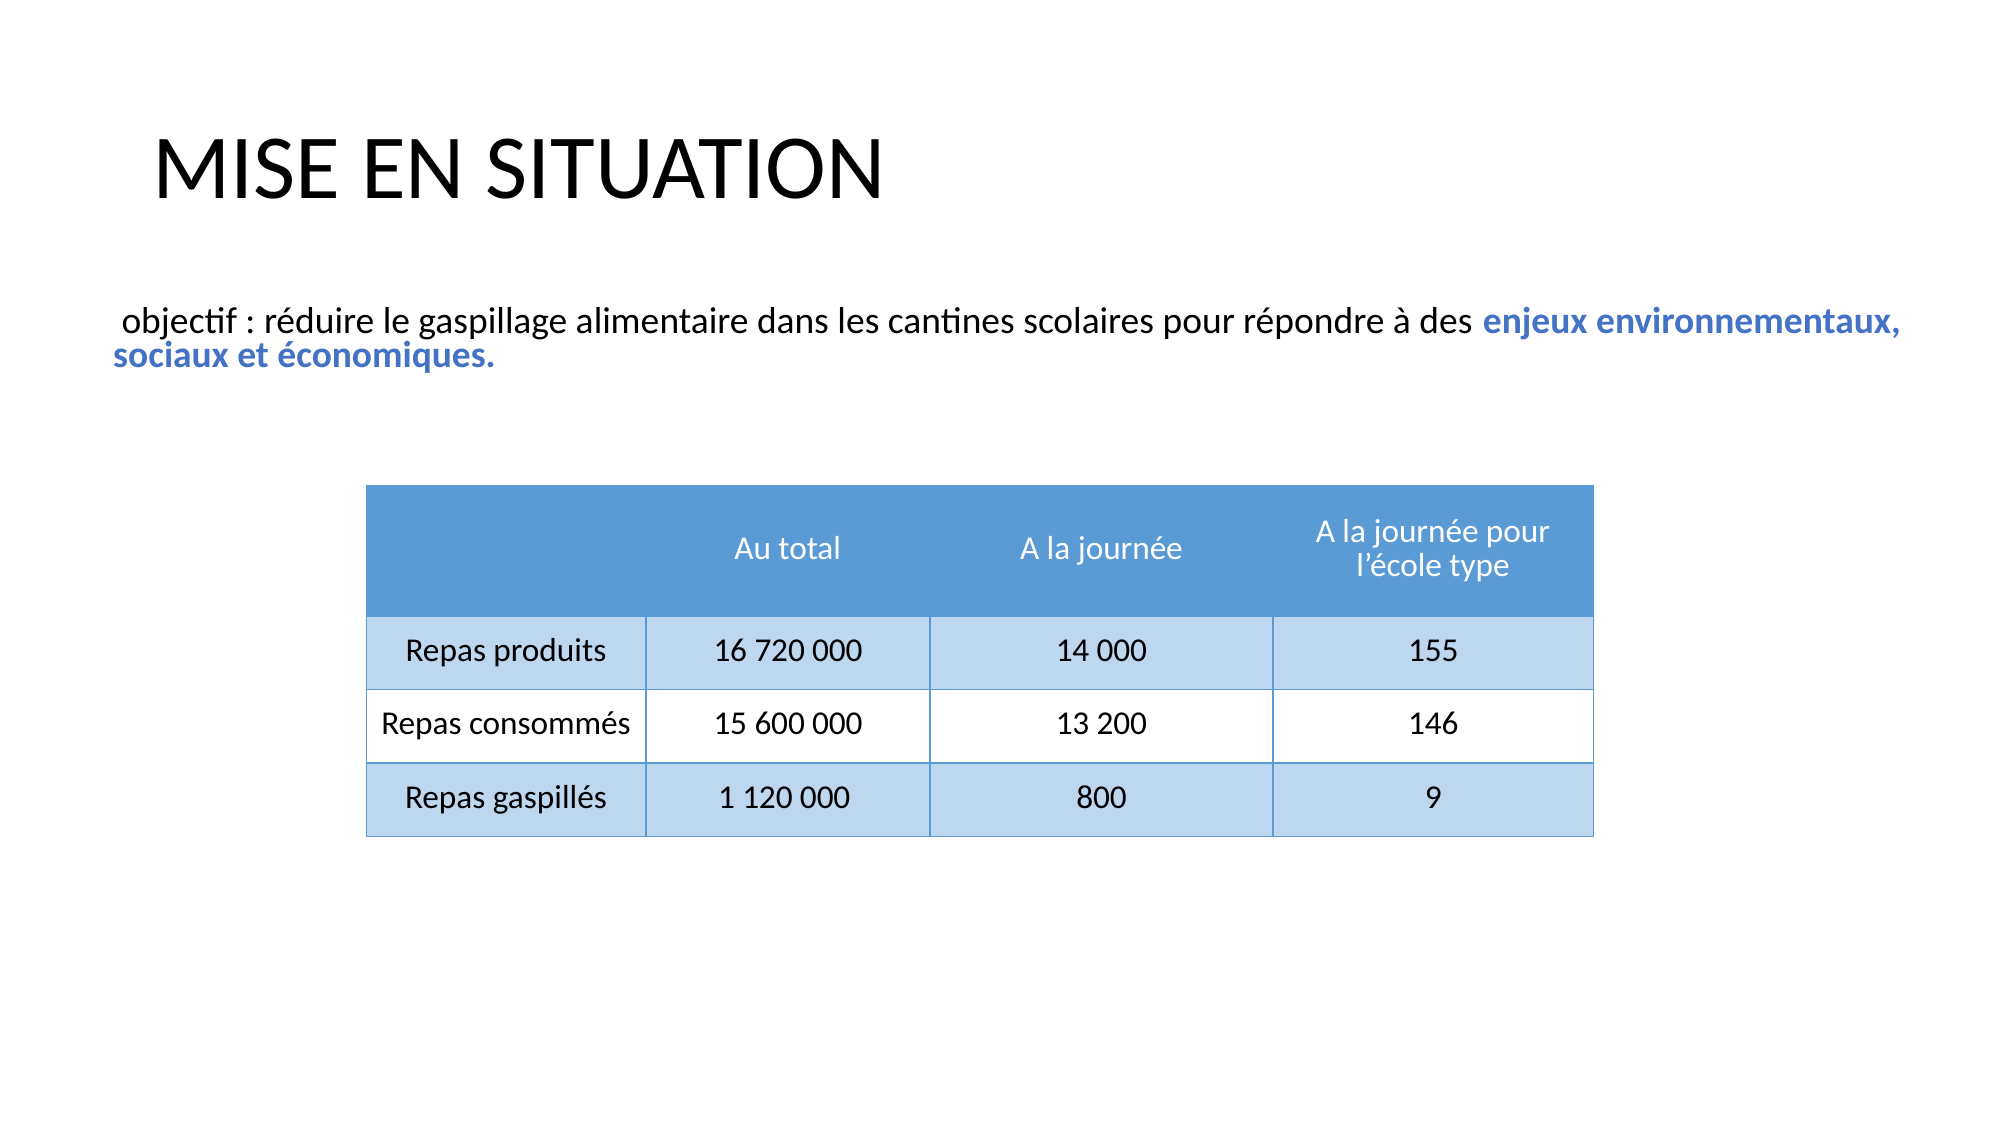

# MISE EN SITUATION

 objectif : réduire le gaspillage alimentaire dans les cantines scolaires pour répondre à des enjeux environnementaux, sociaux et économiques.

|  | Au total | A la journée | A la journée pour l’école type |
| --- | --- | --- | --- |
| Repas produits | 16 720 000 | 14 000 | 155 |
| Repas consommés | 15 600 000 | 13 200 | 146 |
| Repas gaspillés | 1 120 000 | 800 | 9 |